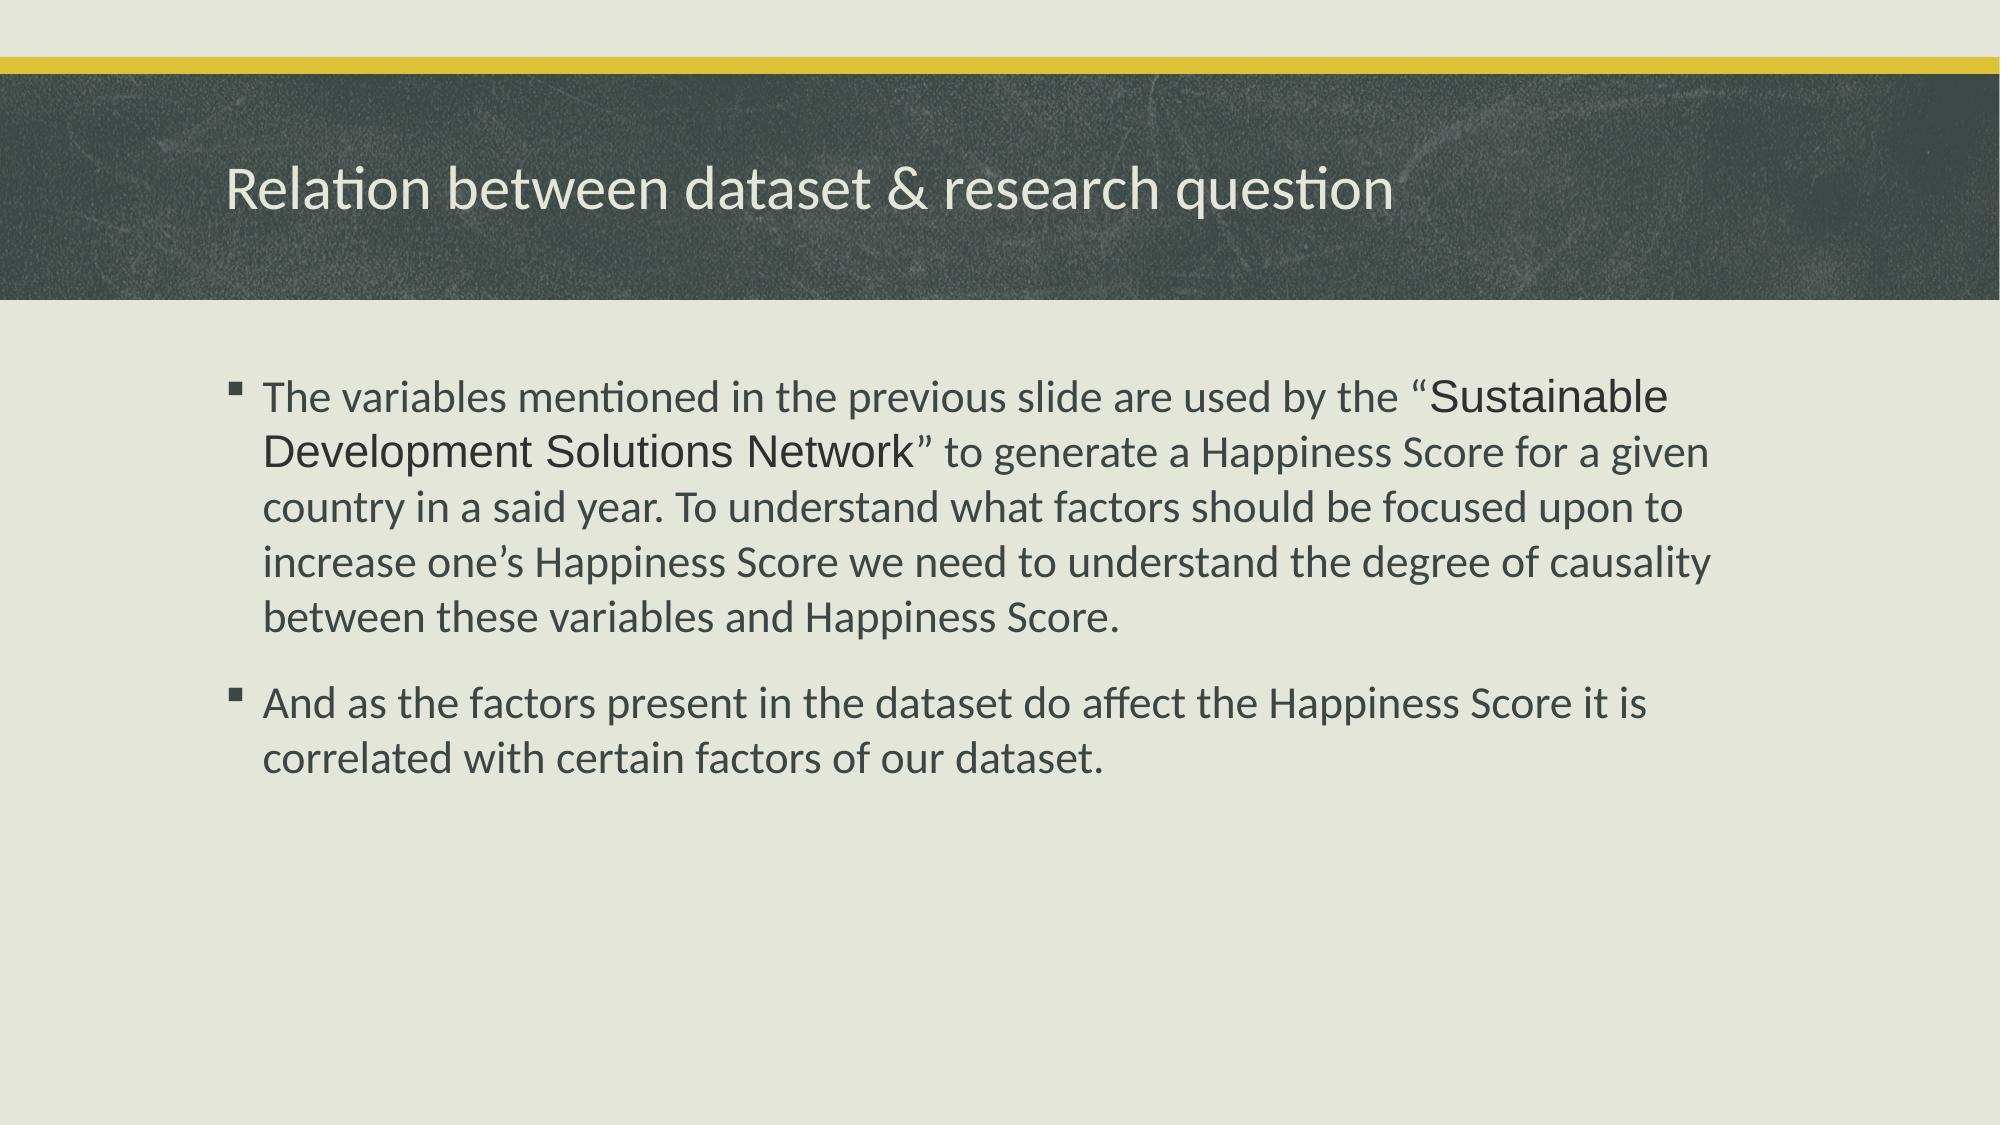

# Relation between dataset & research question
The variables mentioned in the previous slide are used by the “Sustainable Development Solutions Network” to generate a Happiness Score for a given country in a said year. To understand what factors should be focused upon to increase one’s Happiness Score we need to understand the degree of causality between these variables and Happiness Score.
And as the factors present in the dataset do affect the Happiness Score it is correlated with certain factors of our dataset.